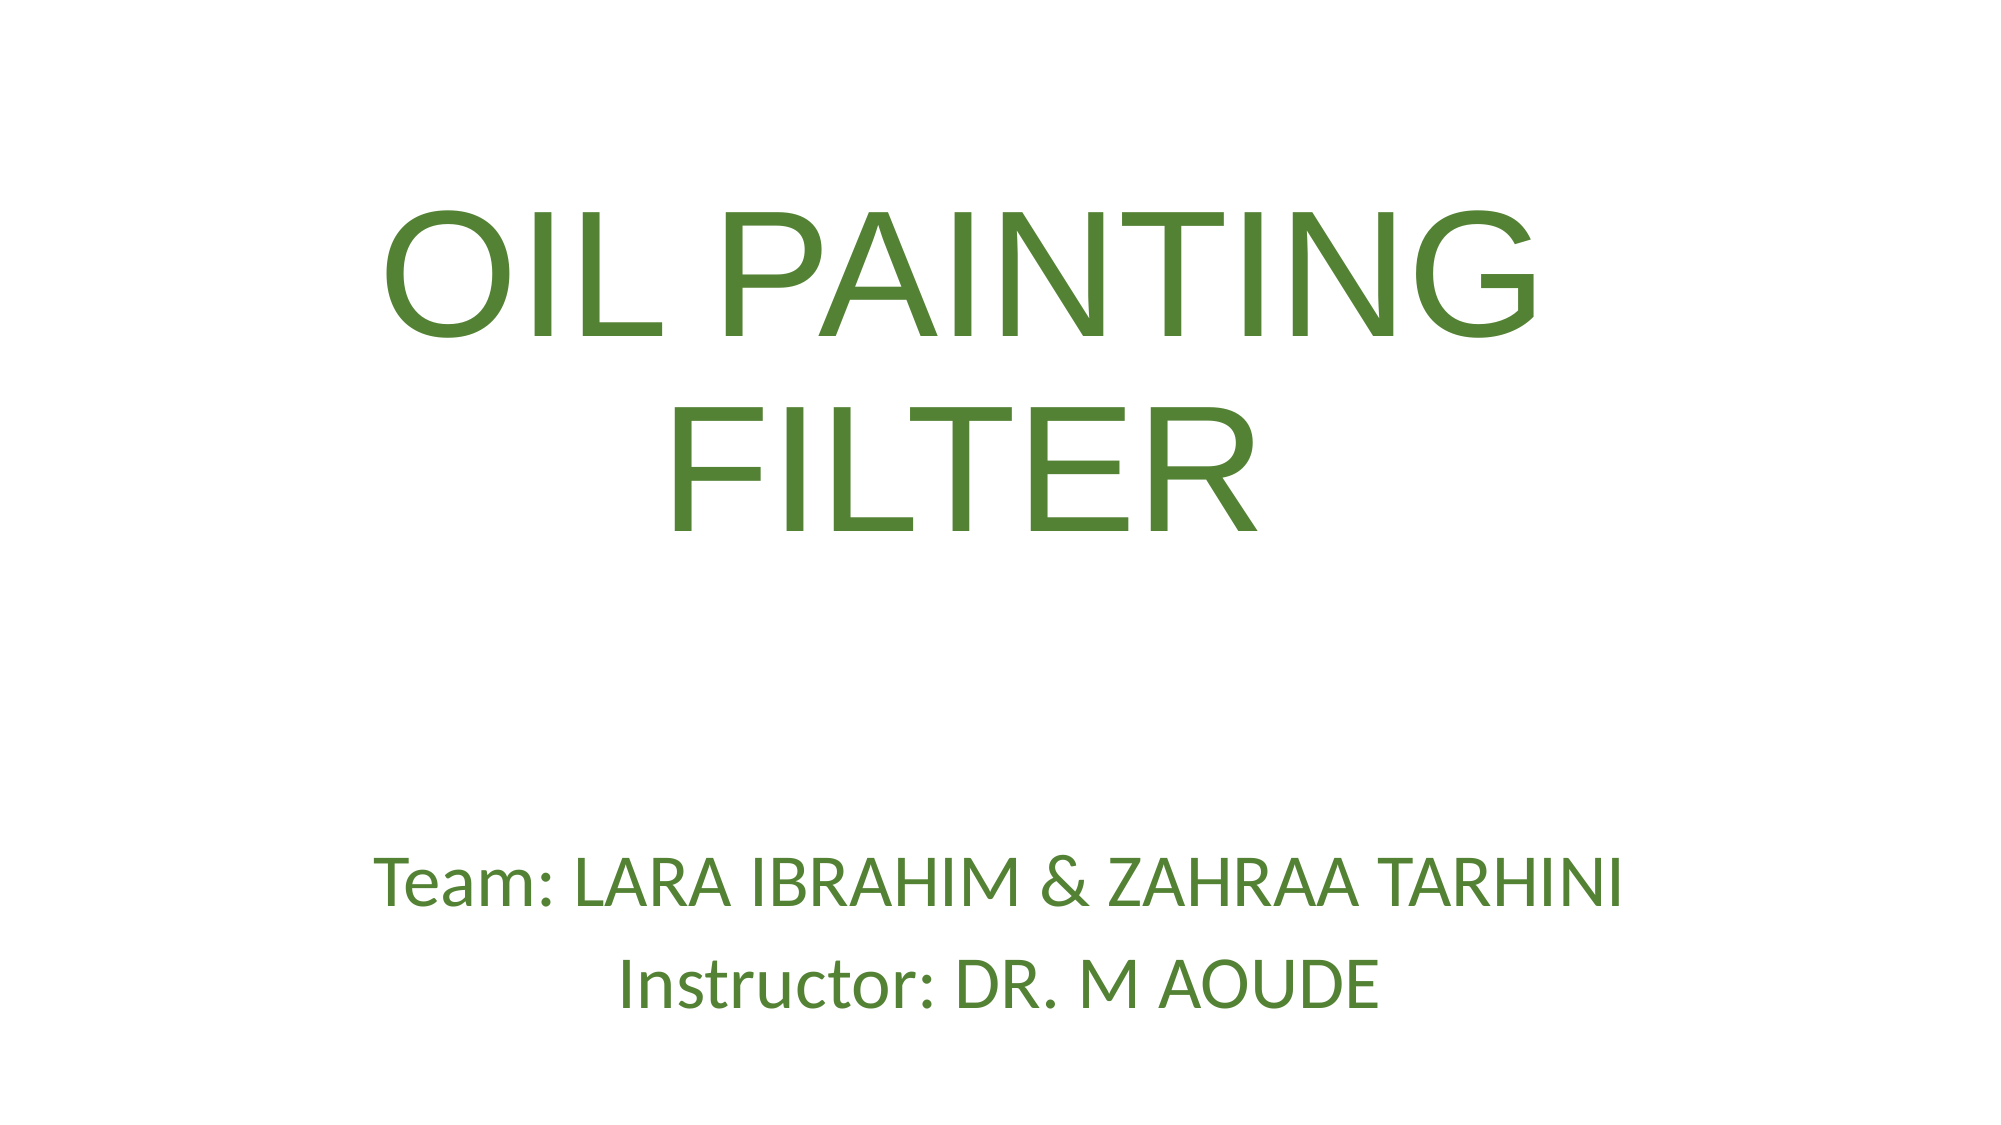

# OIL PAINTING FILTER
Team: LARA IBRAHIM & ZAHRAA TARHINI
Instructor: DR. M AOUDE